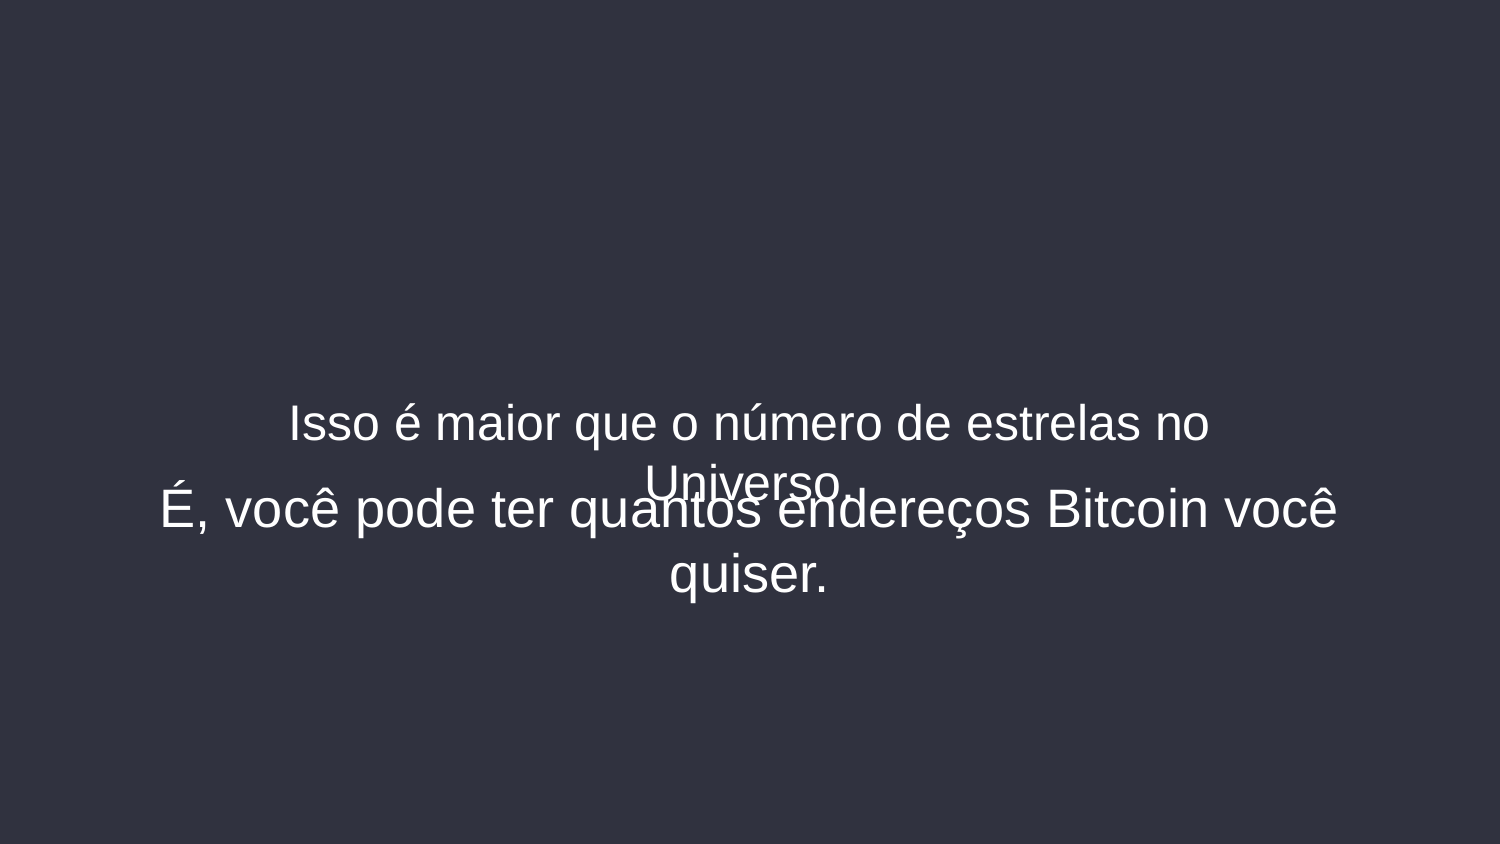

# Isso é maior que o número de estrelas no Universo.
É, você pode ter quantos endereços Bitcoin você quiser.